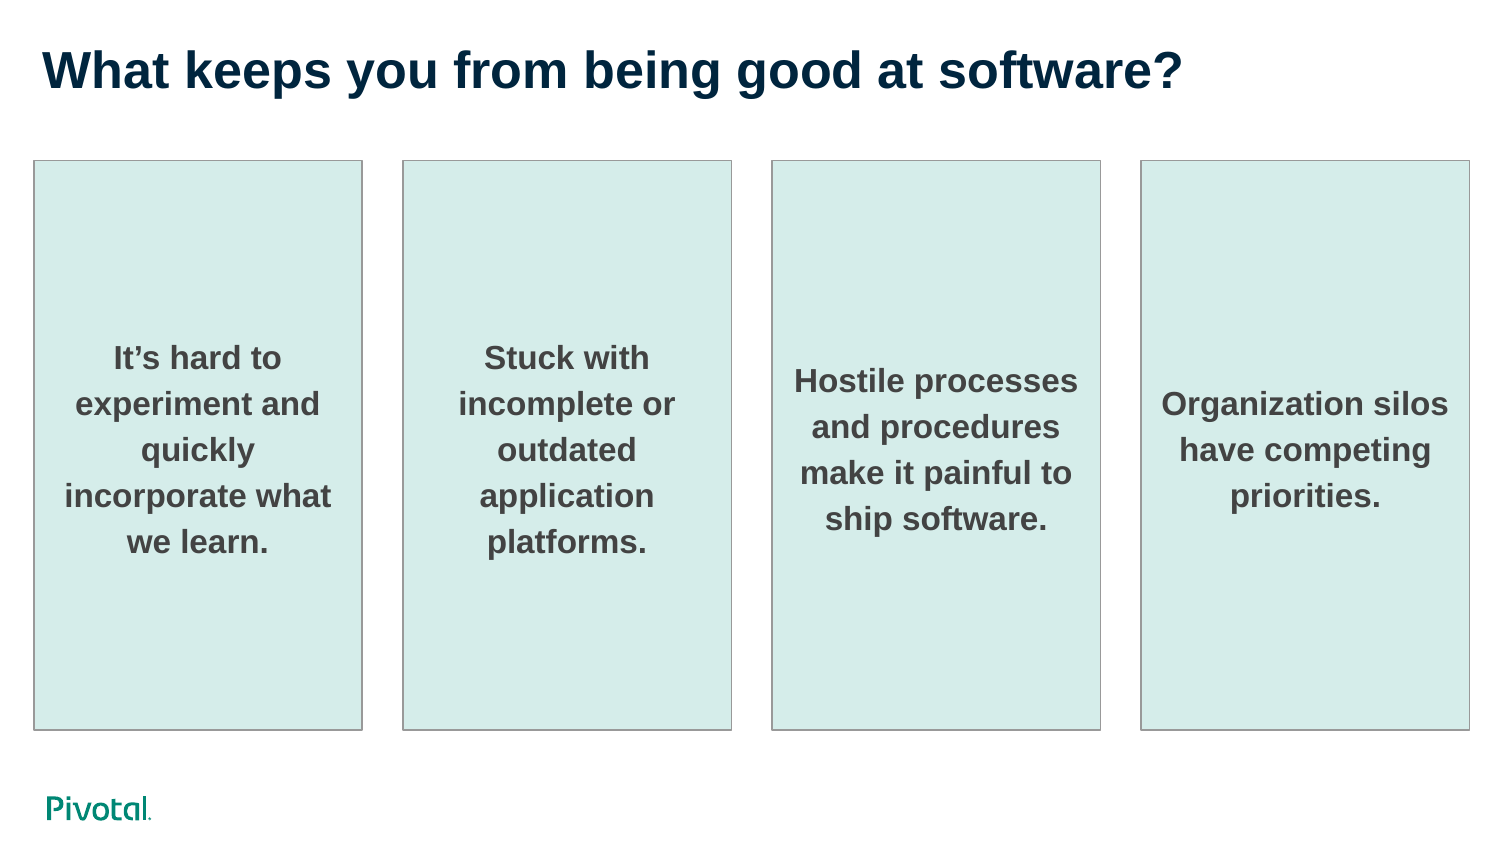

# What keeps you from being good at software?
It’s hard to experiment and quickly incorporate what we learn.
Stuck with incomplete or outdated application platforms.
Hostile processes and procedures make it painful to ship software.
Organization silos have competing priorities.